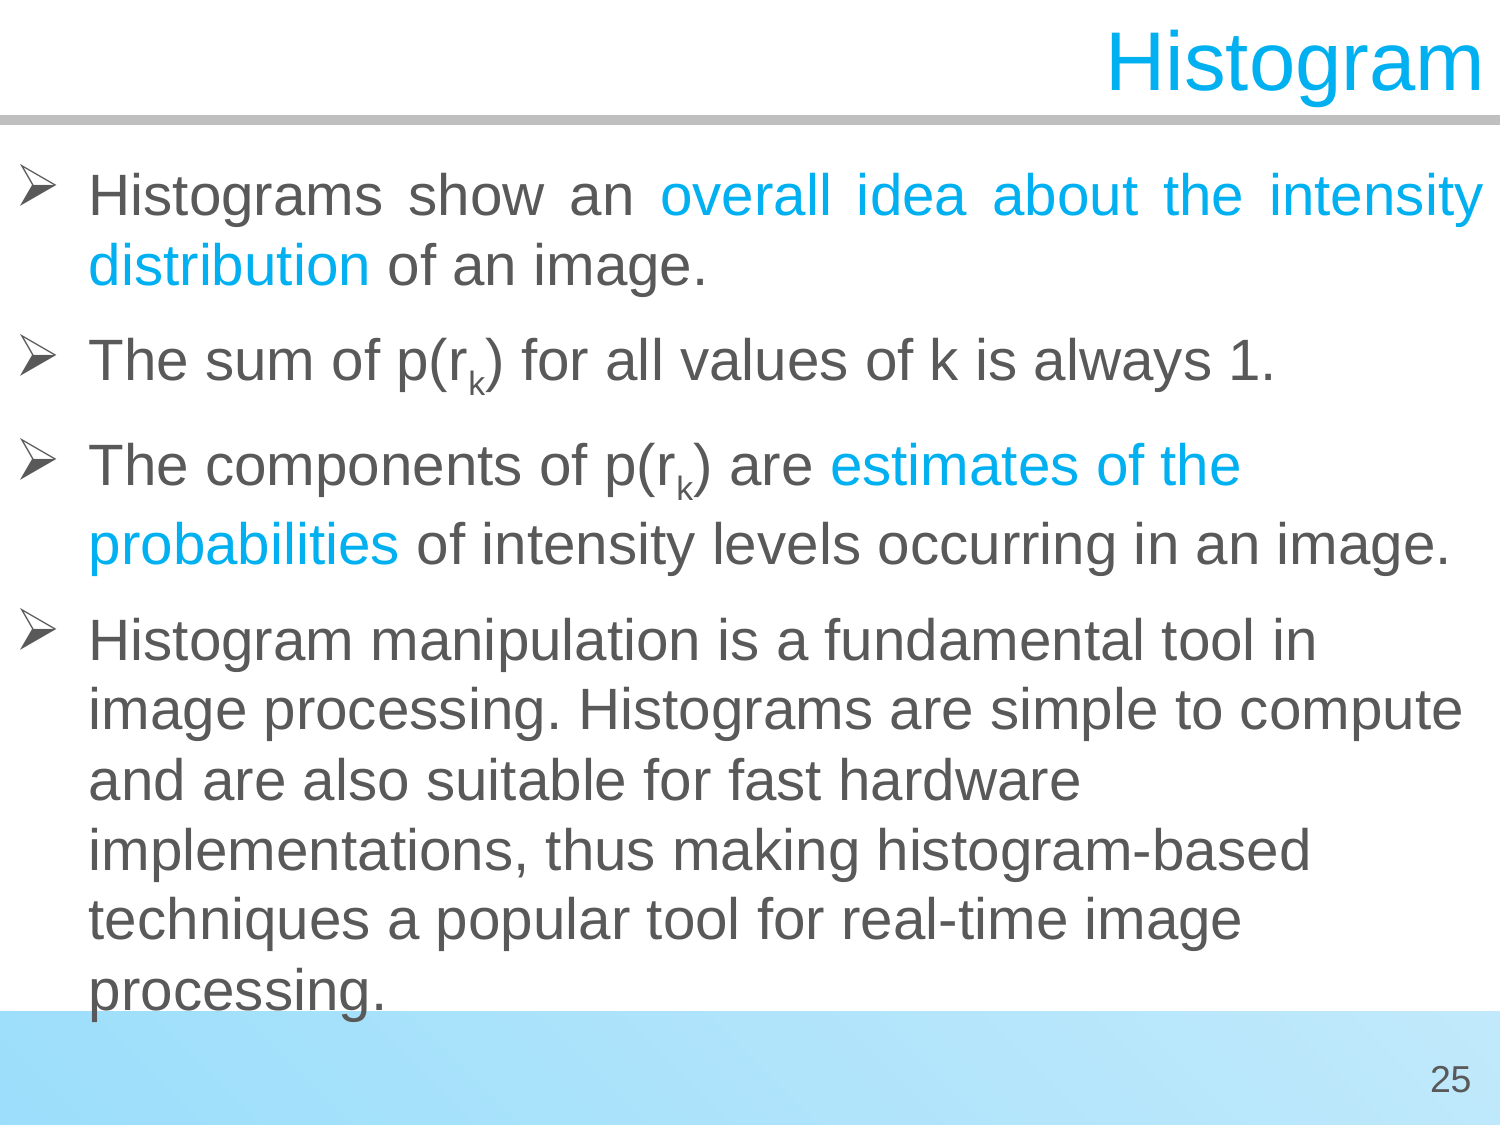

Histogram
Histograms show an overall idea about the intensity distribution of an image.
The sum of p(rk) for all values of k is always 1.
The components of p(rk) are estimates of the probabilities of intensity levels occurring in an image.
Histogram manipulation is a fundamental tool in image processing. Histograms are simple to compute and are also suitable for fast hardware implementations, thus making histogram-based techniques a popular tool for real-time image processing.